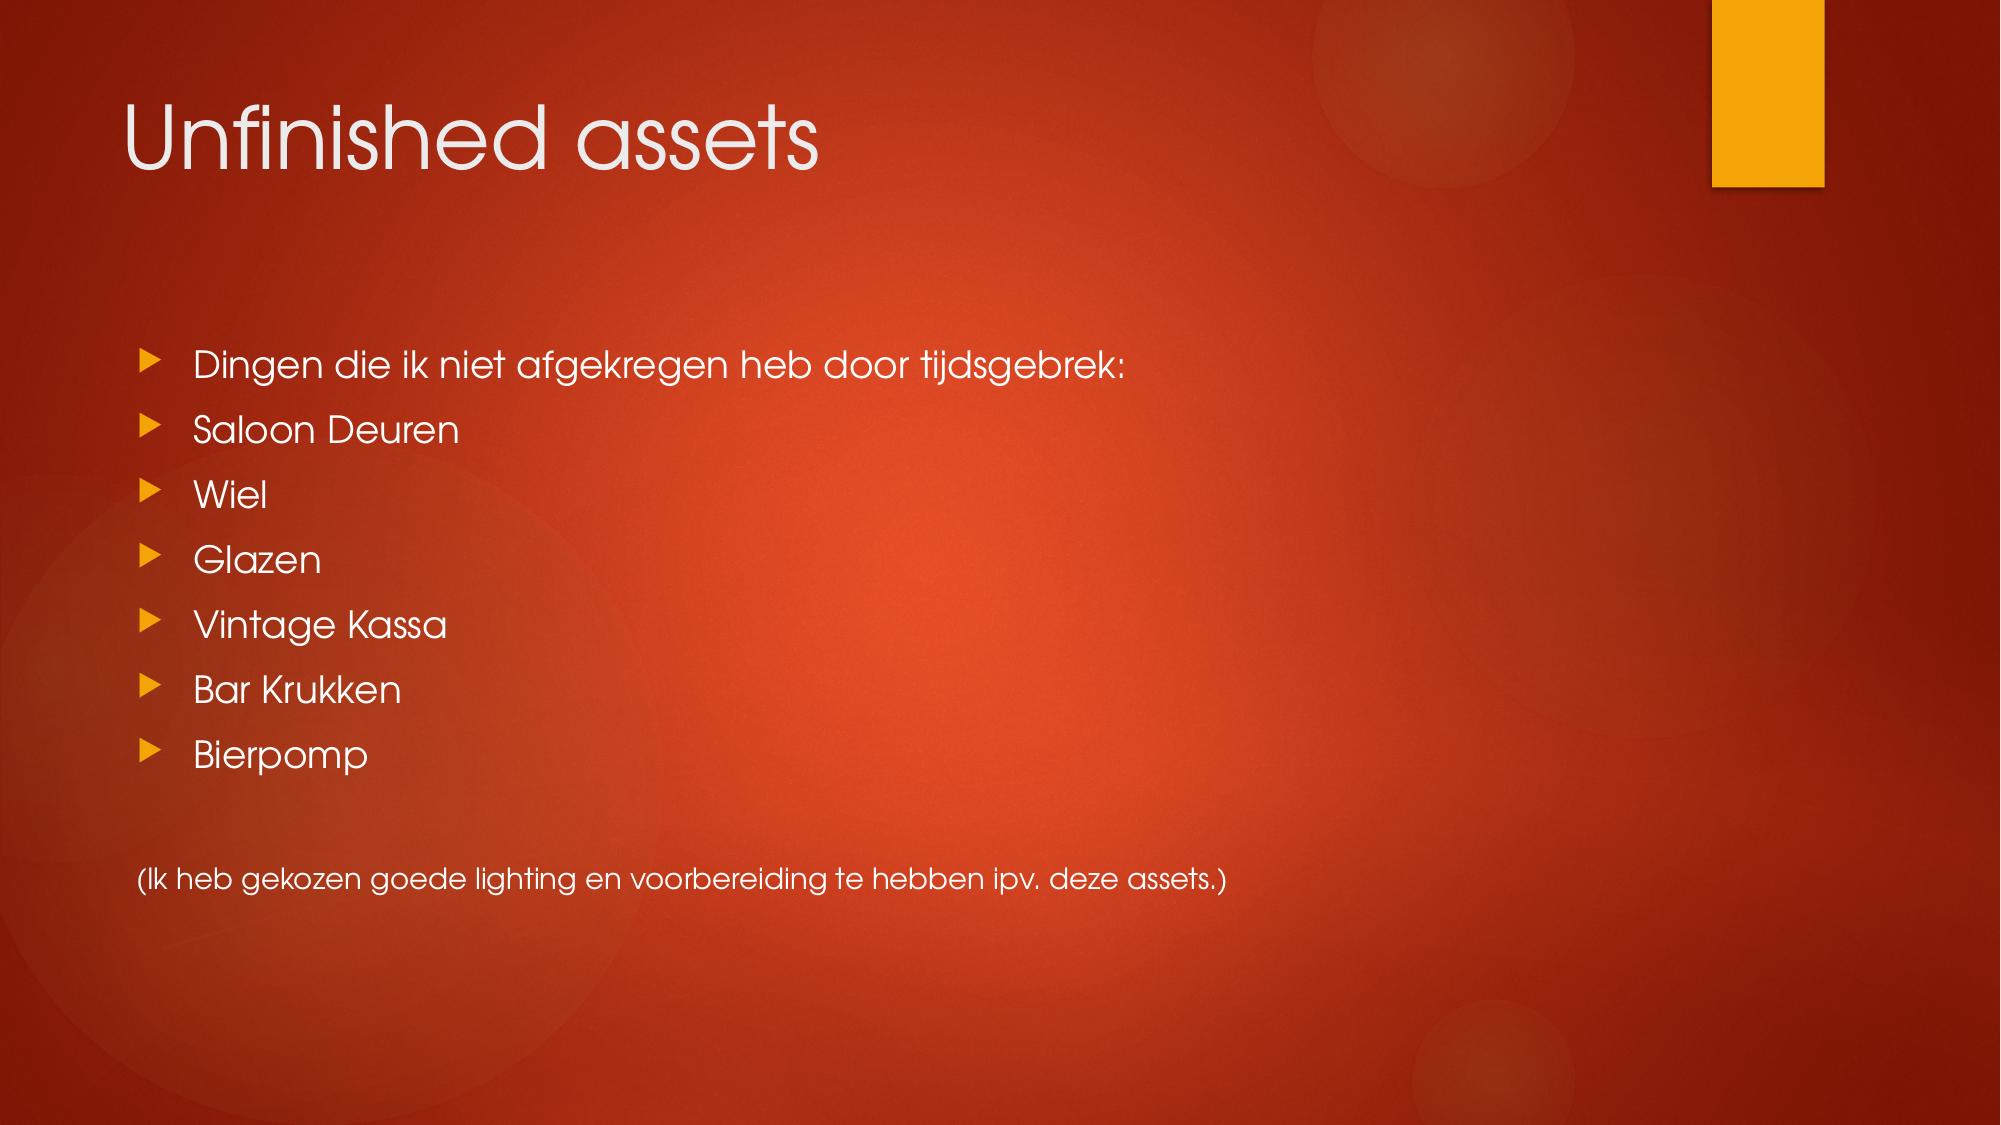

# Unfinished assets
Dingen die ik niet afgekregen heb door tijdsgebrek:
Saloon Deuren
Wiel
Glazen
Vintage Kassa
Bar Krukken
Bierpomp

(Ik heb gekozen goede lighting en voorbereiding te hebben ipv. deze assets.)